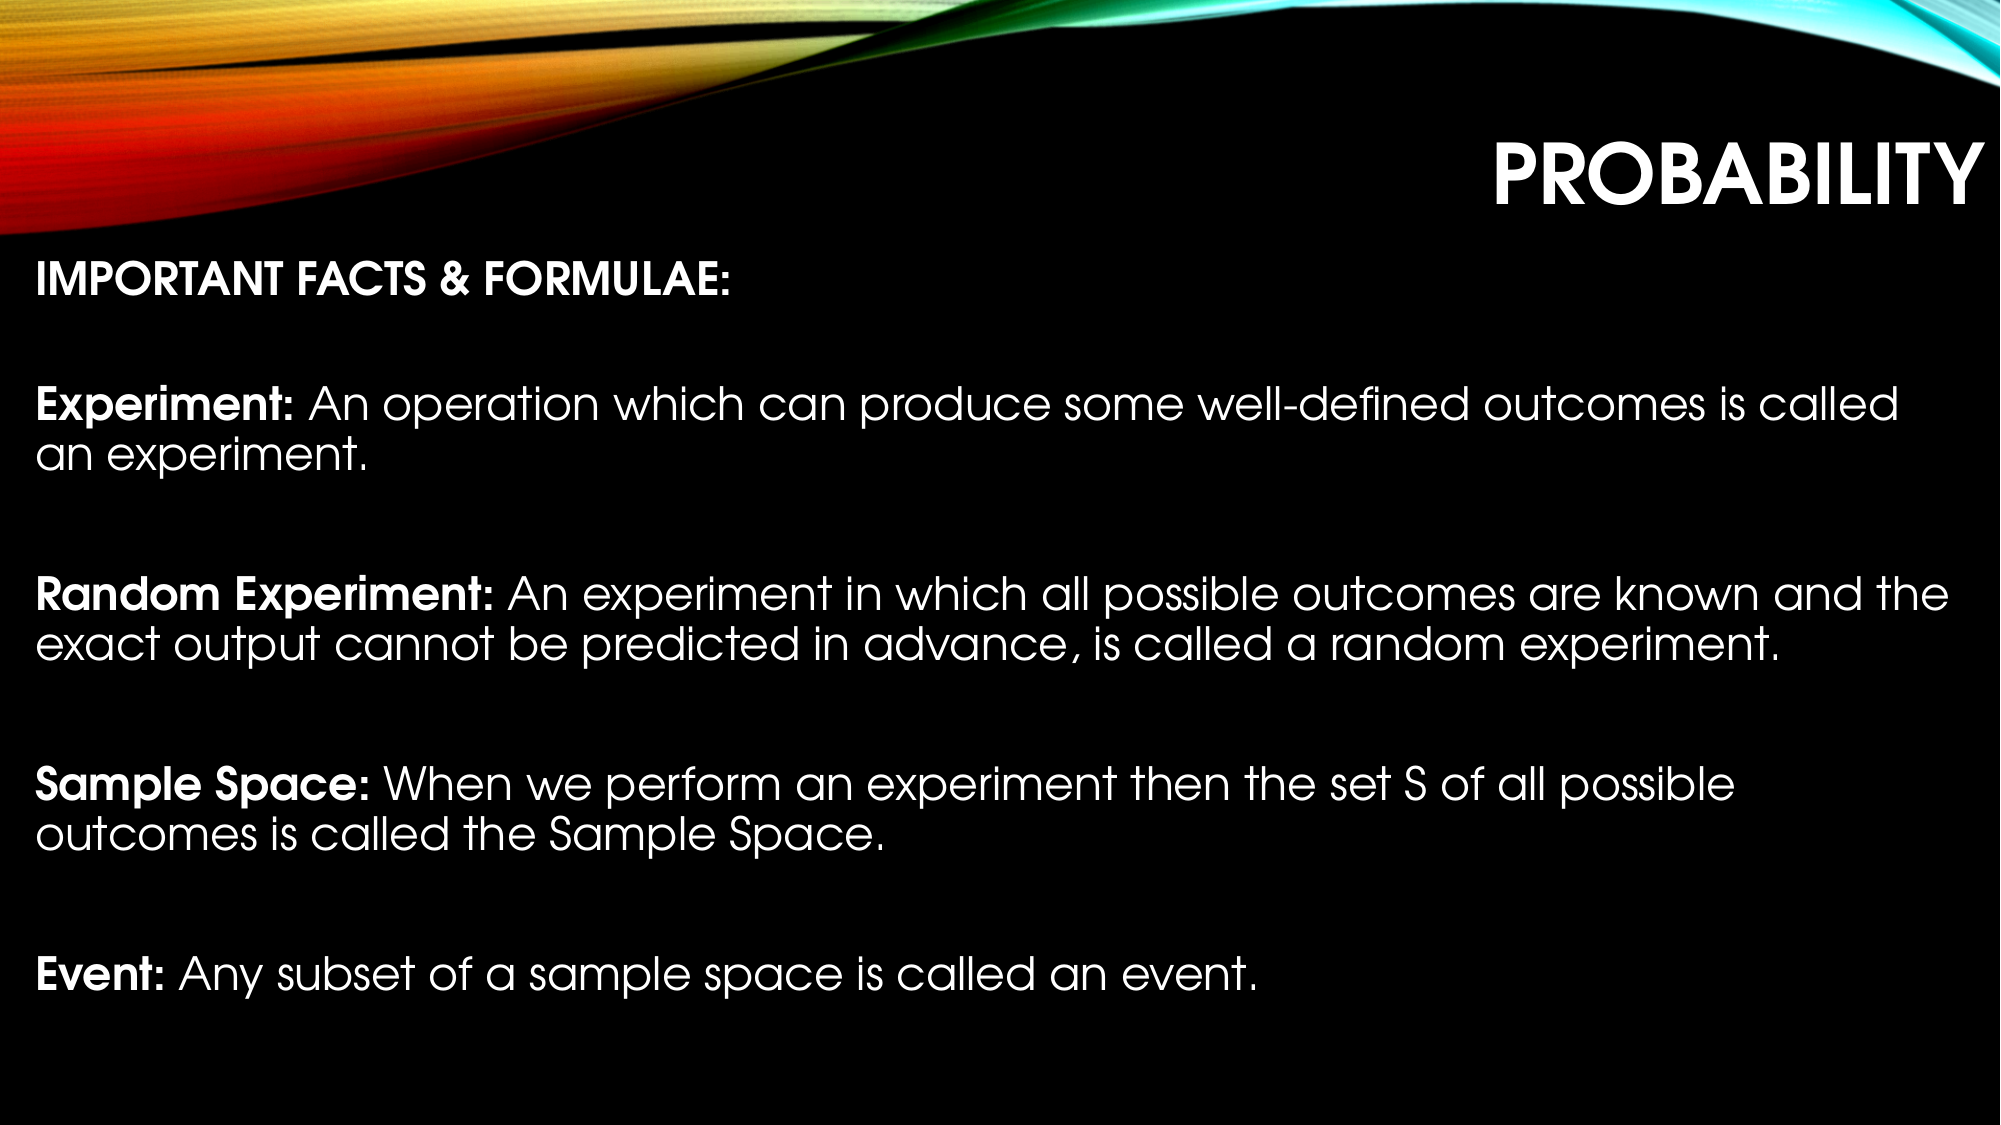

# Probability
IMPORTANT FACTS & FORMULAE:
Experiment: An operation which can produce some well-defined outcomes is called an experiment.

Random Experiment: An experiment in which all possible outcomes are known and the exact output cannot be predicted in advance, is called a random experiment.

Sample Space: When we perform an experiment then the set S of all possible outcomes is called the Sample Space.

Event: Any subset of a sample space is called an event.